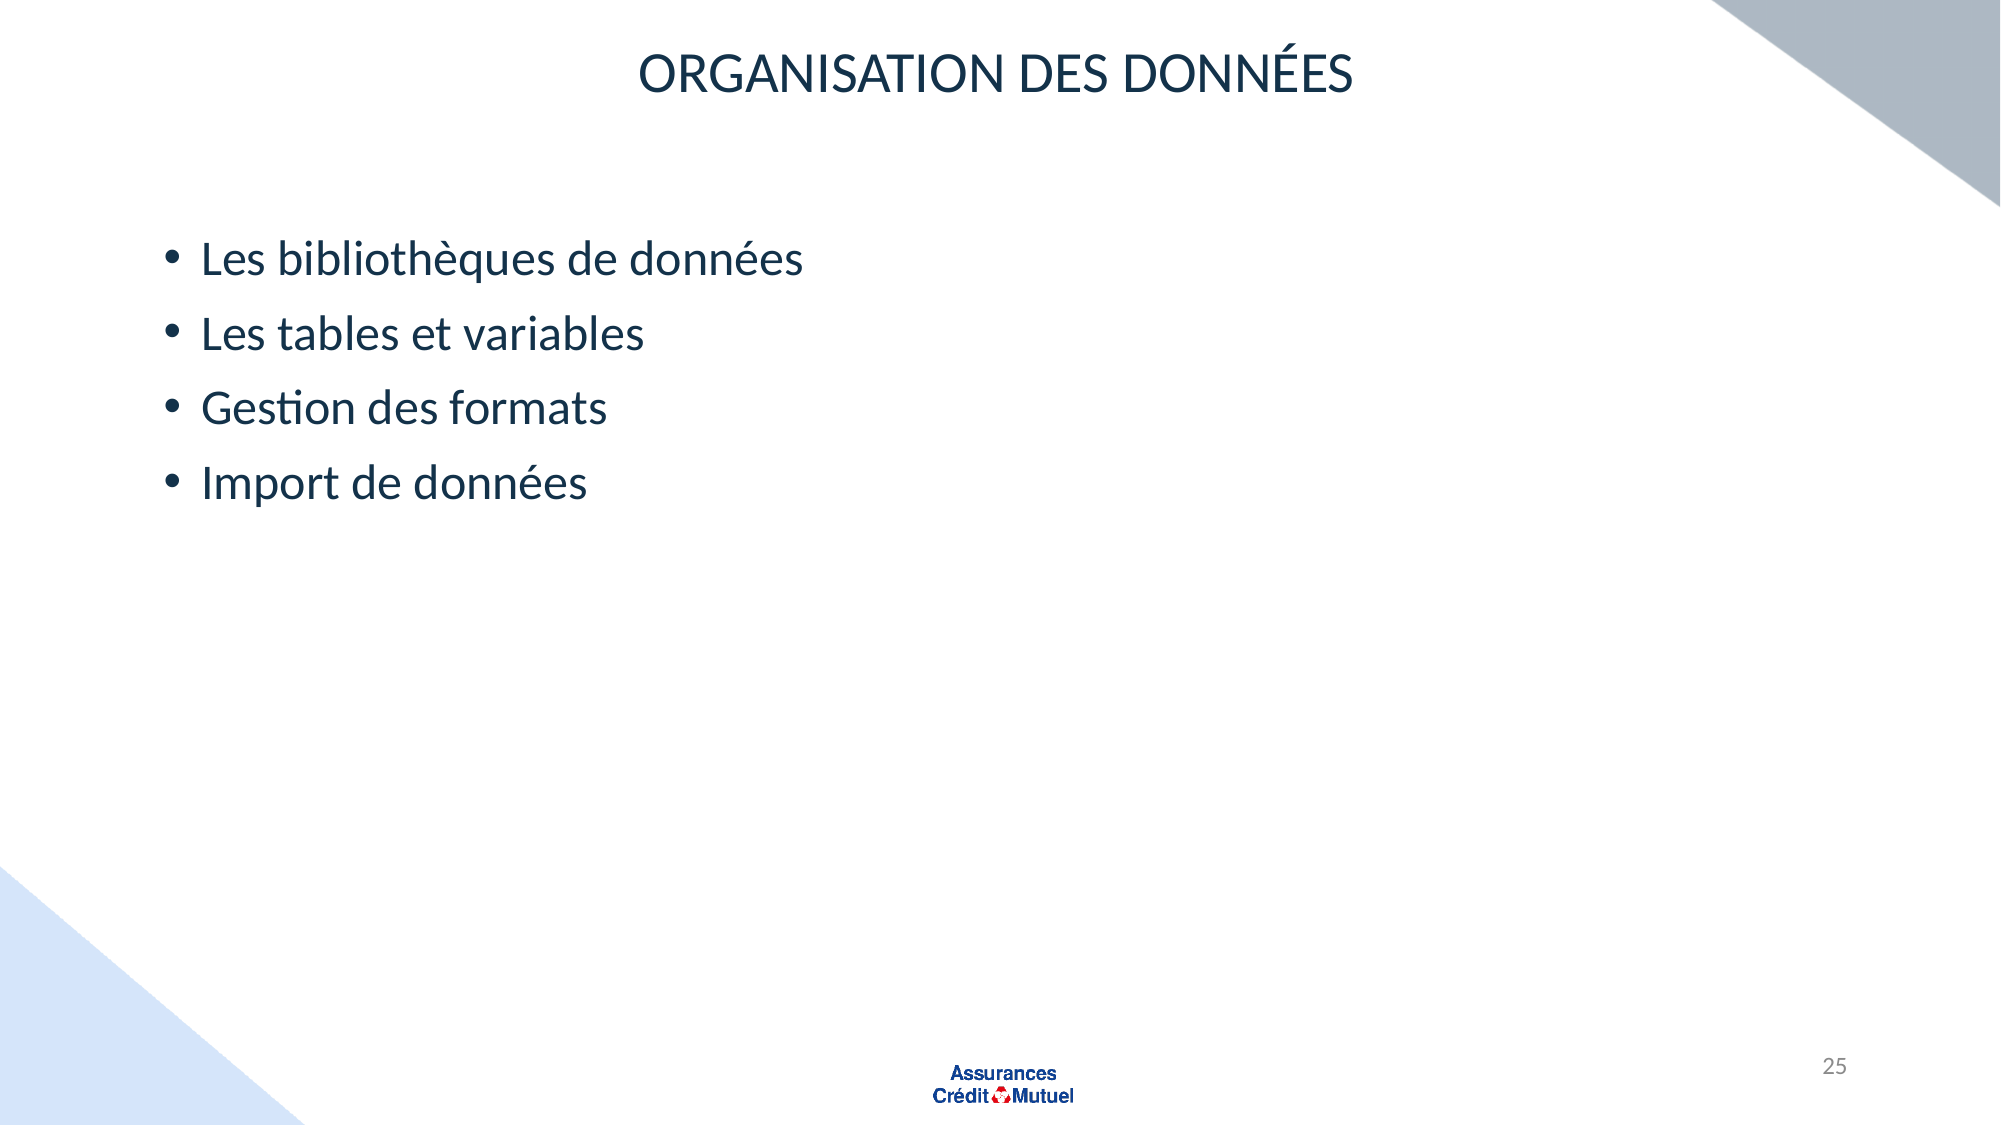

# Organisation des données
Les bibliothèques de données
Les tables et variables
Gestion des formats
Import de données

25